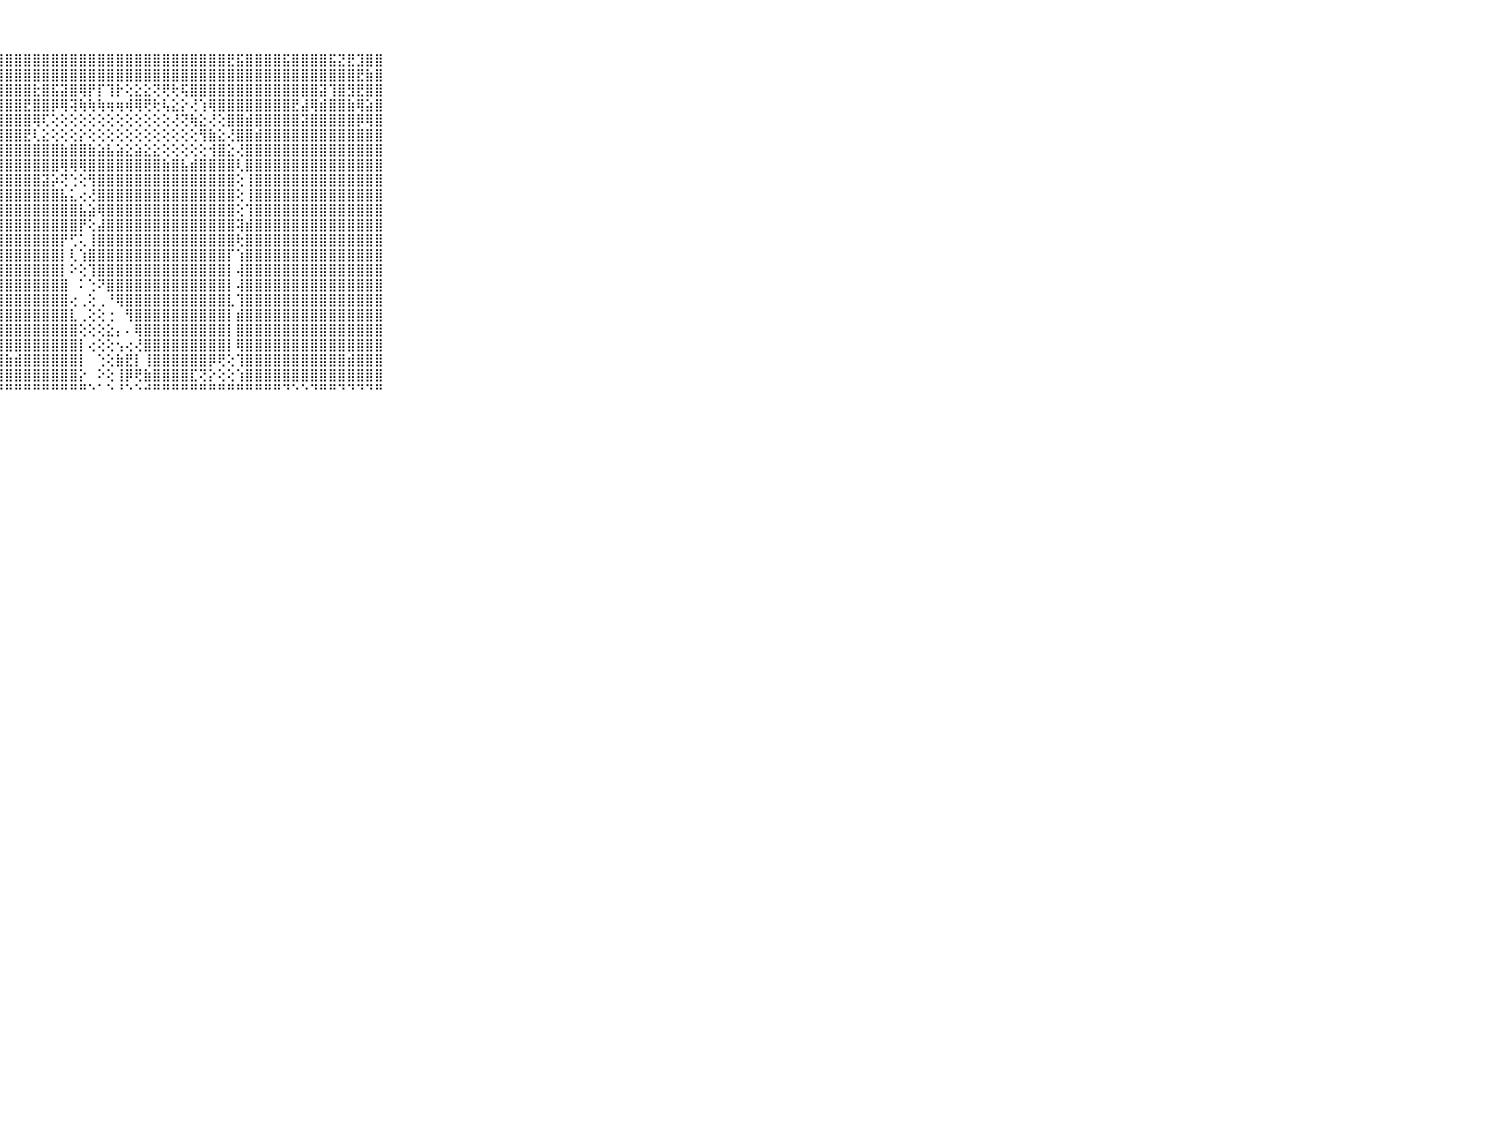

⠀⠀⠀⠀⠀⠀⠀⠀⠀⠀⠀⣾⣿⣿⣿⣿⣿⣿⣿⣿⣿⣿⣿⣿⣾⣿⣿⣿⣿⣿⣿⣿⣿⣿⣿⣿⣿⣿⣿⣿⣿⣿⣿⣿⣿⣿⣿⣿⣿⣿⣿⣿⣟⣯⣿⣿⣿⣿⣯⣿⣿⣿⣿⣯⣝⣟⣹⣿⣿⠀⠀⠀⠀⠀⠀⠀⠀⠀⠀⠀⠀
⠀⠀⠀⠀⠀⠀⠀⠀⠀⠀⠀⣿⣿⣿⣿⣿⣿⣿⣿⣿⣿⣿⣿⣿⣿⣿⣿⣿⣿⣿⣿⣿⣿⣿⣿⣿⣿⣿⣿⣿⣿⣿⣿⣿⣿⣿⣿⣿⣿⣿⣿⣿⣿⣿⣿⣿⣿⣿⣿⣿⣿⣿⣿⣿⣿⣿⣟⣷⣿⠀⠀⠀⠀⠀⠀⠀⠀⠀⠀⠀⠀
⠀⠀⠀⠀⠀⠀⠀⠀⠀⠀⠀⣿⣿⣿⣿⣿⣿⣿⣿⣿⣿⣿⣿⣿⣿⣿⣿⣿⣿⣿⣿⣗⣿⣯⣽⣿⢿⡟⡏⢹⡗⢕⣕⣕⢝⢟⢗⢯⣿⣿⣿⣿⣿⣿⣿⣿⣿⣿⣿⣿⣿⣿⣽⢹⣿⣻⣟⣿⣿⠀⠀⠀⠀⠀⠀⠀⠀⠀⠀⠀⠀
⠀⠀⠀⠀⠀⠀⠀⠀⠀⠀⠀⣿⣿⣿⣿⣿⣿⣿⣿⣿⣿⣿⣿⣿⣿⣿⣿⣿⣿⣿⣟⣿⣿⡿⢿⢽⢷⢷⢷⢶⢶⢾⢿⢟⢗⢧⣕⡕⢜⢱⢿⣿⣿⣿⣿⣿⣿⣿⣿⣟⣼⢿⣾⣿⣿⣷⢿⣵⣿⠀⠀⠀⠀⠀⠀⠀⠀⠀⠀⠀⠀
⠀⠀⠀⠀⠀⠀⠀⠀⠀⠀⠀⣿⣿⣿⣿⣿⣿⣿⣿⣿⣿⣿⣿⣿⣿⣿⣿⣿⣿⣿⣿⢿⢏⢕⢕⢕⢕⢕⢕⢕⢕⢕⢕⢕⢕⢕⢜⢝⢷⣕⢜⢕⣿⣿⣾⣿⣿⣿⣿⣿⣽⣿⣿⣿⣿⣿⡿⢿⣿⠀⠀⠀⠀⠀⠀⠀⠀⠀⠀⠀⠀
⠀⠀⠀⠀⠀⠀⠀⠀⠀⠀⠀⣿⣿⣿⣿⣿⣿⣿⣿⣿⣿⣿⣿⣿⣿⣿⣿⣿⣿⣿⣟⢇⣕⢕⢕⢕⡕⢕⢕⢕⢕⢕⢕⢕⢕⢕⢕⢕⢕⢻⣷⣕⢜⣿⣿⣾⣿⣿⣿⣿⣿⣿⣿⣿⣿⣿⣿⣿⣿⠀⠀⠀⠀⠀⠀⠀⠀⠀⠀⠀⠀
⠀⠀⠀⠀⠀⠀⠀⠀⠀⠀⠀⣿⣿⣿⣿⣿⣿⣿⣿⣿⣿⣿⣿⣿⣟⢿⣿⣿⣿⣿⣿⣿⣿⣿⣷⣿⣿⣷⣵⣧⣵⣕⣵⣕⣕⢕⢕⢕⢕⢕⢺⣿⣕⢜⣿⣿⣿⣿⣿⣿⣿⣿⣿⣿⣿⣿⣿⣿⣿⠀⠀⠀⠀⠀⠀⠀⠀⠀⠀⠀⠀
⠀⠀⠀⠀⠀⠀⠀⠀⠀⠀⠀⣿⣿⣿⣿⣿⣿⣿⣿⣿⣿⣿⣿⣿⣿⣿⣿⣿⣿⣿⣿⣿⣿⣿⢿⢿⢿⣿⣿⣿⣿⣿⣿⣿⣿⣷⣿⣧⣾⣿⣿⣿⣿⢇⣿⣿⣿⣿⣿⣿⣿⣿⣿⣿⣿⣿⣿⣿⣿⠀⠀⠀⠀⠀⠀⠀⠀⠀⠀⠀⠀
⠀⠀⠀⠀⠀⠀⠀⠀⠀⠀⠀⣿⣿⣿⣿⣿⣿⣿⣿⣿⣿⣿⣿⣿⢿⣿⣿⣿⣿⣿⣿⣿⣽⡵⢝⢑⢕⢻⣿⣿⣿⣿⣿⣿⣿⣿⣿⣿⣿⣿⣿⣿⣿⢕⢸⣿⣿⣿⣿⣿⣿⣿⣿⣿⣿⣿⣿⣿⣿⠀⠀⠀⠀⠀⠀⠀⠀⠀⠀⠀⠀
⠀⠀⠀⠀⠀⠀⠀⠀⠀⠀⠀⣿⣿⣿⣿⣿⣿⣿⣿⣿⢿⣿⣿⣿⣿⣿⣿⣿⣿⣿⣿⣿⣿⣿⣧⣅⢔⢜⣿⣿⣿⣿⣿⣿⣿⣿⣿⣿⣿⣿⣿⣿⣿⢕⢸⣿⣿⣿⣿⣿⣿⣿⣿⣿⣿⣿⣿⣿⣿⠀⠀⠀⠀⠀⠀⠀⠀⠀⠀⠀⠀
⠀⠀⠀⠀⠀⠀⠀⠀⠀⠀⠀⣿⣿⣿⣿⣿⣽⣿⣿⣿⣷⣇⣺⣿⣟⣿⣿⣿⣿⣿⣿⣿⣿⣿⣿⣿⣧⣵⢿⣿⣿⣿⣿⣿⣿⣿⣿⣿⣿⣿⣿⣿⣿⢕⢹⣿⣿⣿⣿⣿⣿⣿⣿⣿⣿⣿⣿⣿⣿⠀⠀⠀⠀⠀⠀⠀⠀⠀⠀⠀⠀
⠀⠀⠀⠀⠀⠀⠀⠀⠀⠀⠀⣿⣿⣿⣿⣿⣾⣿⣿⣗⣷⣾⢿⣾⣿⣿⣿⣿⣿⣿⣿⣿⣿⣿⣿⣿⡟⢕⣼⣿⣿⣿⣿⣿⣿⣿⣿⣿⣿⣿⣿⣿⣿⢽⣾⣿⣿⣿⣿⣿⣿⣿⣿⣿⣿⣿⣿⣿⣿⠀⠀⠀⠀⠀⠀⠀⠀⠀⠀⠀⠀
⠀⠀⠀⠀⠀⠀⠀⠀⠀⠀⠀⣿⣿⣿⣿⣿⣷⣿⣿⣿⣷⣽⢧⣿⣿⣿⣿⣿⣿⣿⣿⣿⣿⣿⡟⢋⢅⢸⣿⣿⣿⣿⣿⣿⣿⣿⣿⣿⣿⣿⣿⣿⣿⢗⣿⣿⣿⣿⣿⣿⣿⣿⣿⣿⣿⣿⣿⣿⣿⠀⠀⠀⠀⠀⠀⠀⠀⠀⠀⠀⠀
⠀⠀⠀⠀⠀⠀⠀⠀⠀⠀⠀⣿⣿⣿⣷⣿⣿⣿⣿⣷⣷⣷⣷⣵⣧⣱⡾⣿⣿⣿⣿⣿⣿⣿⡇⢇⢱⣿⣿⣿⣿⣿⣿⣿⣿⣿⣿⣿⣿⣿⣿⣿⡏⢱⣿⣿⣿⣿⣿⣿⣿⣿⣿⣿⣿⣿⣿⣿⣿⠀⠀⠀⠀⠀⠀⠀⠀⠀⠀⠀⠀
⠀⠀⠀⠀⠀⠀⠀⠀⠀⠀⠀⣿⣿⣿⣿⣿⣿⣿⣿⣿⣿⣿⣿⣿⣽⣟⣿⣿⣿⣿⣿⣿⣿⣿⡇⠕⢕⢹⣿⣿⣿⣿⣿⣿⣿⣿⣿⣿⣿⣿⣿⣿⡇⢼⣿⣿⣿⣿⣿⣿⣿⣿⣿⣿⣿⣿⣿⣿⣿⠀⠀⠀⠀⠀⠀⠀⠀⠀⠀⠀⠀
⠀⠀⠀⠀⠀⠀⠀⠀⠀⠀⠀⣿⣿⣿⣿⣿⣿⣿⣿⣿⣟⣿⣟⣿⣟⢞⣾⣿⣿⣿⣿⣿⣿⣿⣿⠀⠅⢑⠝⣿⣿⣿⣿⣿⣿⣿⣿⣿⣿⣿⣿⣿⡇⢼⣿⣿⣿⣿⣿⣿⣿⣿⣿⣿⣿⣿⣿⣿⣿⠀⠀⠀⠀⠀⠀⠀⠀⠀⠀⠀⠀
⠀⠀⠀⠀⠀⠀⠀⠀⠀⠀⠀⣿⣿⣿⣿⣿⣿⣿⣿⣿⣿⣗⣳⣗⣷⣷⣿⣿⣿⣿⣿⣿⣿⣿⣿⢔⢀⢕⢀⠘⢿⣿⣿⣿⣿⣿⣿⣿⣿⣿⣿⣿⣇⢹⣿⣿⣿⣿⣿⣿⣿⣿⣿⣿⣿⣿⣿⣿⣿⠀⠀⠀⠀⠀⠀⠀⠀⠀⠀⠀⠀
⠀⠀⠀⠀⠀⠀⠀⠀⠀⠀⠀⣿⣿⣿⣿⣿⣿⣿⣿⣿⣿⣷⣿⣷⣿⣾⣿⣿⣿⣿⣿⣿⣿⣿⣿⣇⢀⢕⢕⢐⠀⢻⣿⣿⣿⣿⣿⣿⣿⣿⣿⣿⡇⣾⣿⣿⣿⣿⣿⣿⣿⣿⣿⣿⣿⣿⣿⣿⣿⠀⠀⠀⠀⠀⠀⠀⠀⠀⠀⠀⠀
⠀⠀⠀⠀⠀⠀⠀⠀⠀⠀⠀⣿⣿⣿⣿⣿⣿⣿⣿⣿⣿⣿⣿⣿⣿⣿⣿⣿⣿⣿⣿⣿⣿⣿⣿⣿⢕⢕⢕⣕⡄⠄⢿⣿⣿⣿⣿⣿⣿⣿⣿⣿⡇⣿⣿⣿⣿⣿⣿⣿⣿⣿⣿⣿⣿⣿⣿⣿⣿⠀⠀⠀⠀⠀⠀⠀⠀⠀⠀⠀⠀
⠀⠀⠀⠀⠀⠀⠀⠀⠀⠀⠀⣿⣿⣿⣿⣿⣿⣿⣿⣿⣿⣿⣿⣿⣿⣿⣿⣿⣿⣿⣿⣿⣿⣿⣿⣿⡇⢔⢕⢕⢢⢔⢜⣿⣿⣿⣿⣿⣿⣿⣿⣿⡇⢿⣿⣿⣿⣿⣿⣿⣿⣿⣿⣿⣿⣿⣿⣿⣿⠀⠀⠀⠀⠀⠀⠀⠀⠀⠀⠀⠀
⠀⠀⠀⠀⠀⠀⠀⠀⠀⠀⠀⣿⣿⣿⣿⣿⣿⣿⣿⣿⣿⣿⣿⣿⣿⣿⣿⣿⣷⣾⣿⣿⣿⣿⣿⣿⡇⠀⢑⢕⣷⣟⡇⢸⣿⣿⣿⣿⣿⣿⡿⢟⢕⢹⣿⣿⣿⣿⣿⣿⣿⣿⣿⣿⣿⣾⣿⣿⣿⠀⠀⠀⠀⠀⠀⠀⠀⠀⠀⠀⠀
⠀⠀⠀⠀⠀⠀⠀⠀⠀⠀⠀⣿⣿⣿⣿⣿⣿⣿⣿⣿⣿⣿⣿⣿⣿⣿⣿⣿⣿⣿⣿⣿⣿⣿⣿⣿⡕⠀⠕⢕⢸⡿⢟⣷⣿⣿⣿⣿⣏⢝⡕⢕⢕⢱⣿⣿⣿⣿⣿⣿⣿⣿⣿⣿⣿⣿⣿⣿⣿⠀⠀⠀⠀⠀⠀⠀⠀⠀⠀⠀⠀
⠀⠀⠀⠀⠀⠀⠀⠀⠀⠀⠀⠛⠛⠛⠛⠛⠛⠛⠛⠛⠛⠛⠛⠛⠛⠛⠛⠛⠛⠛⠛⠛⠛⠛⠛⠛⠛⠑⠁⠑⠘⠑⠑⠚⠛⠛⠛⠛⠛⠛⠛⠛⠛⠛⠛⠛⠛⠛⠙⠑⠑⠙⠛⠛⠙⠙⠙⠙⠛⠀⠀⠀⠀⠀⠀⠀⠀⠀⠀⠀⠀